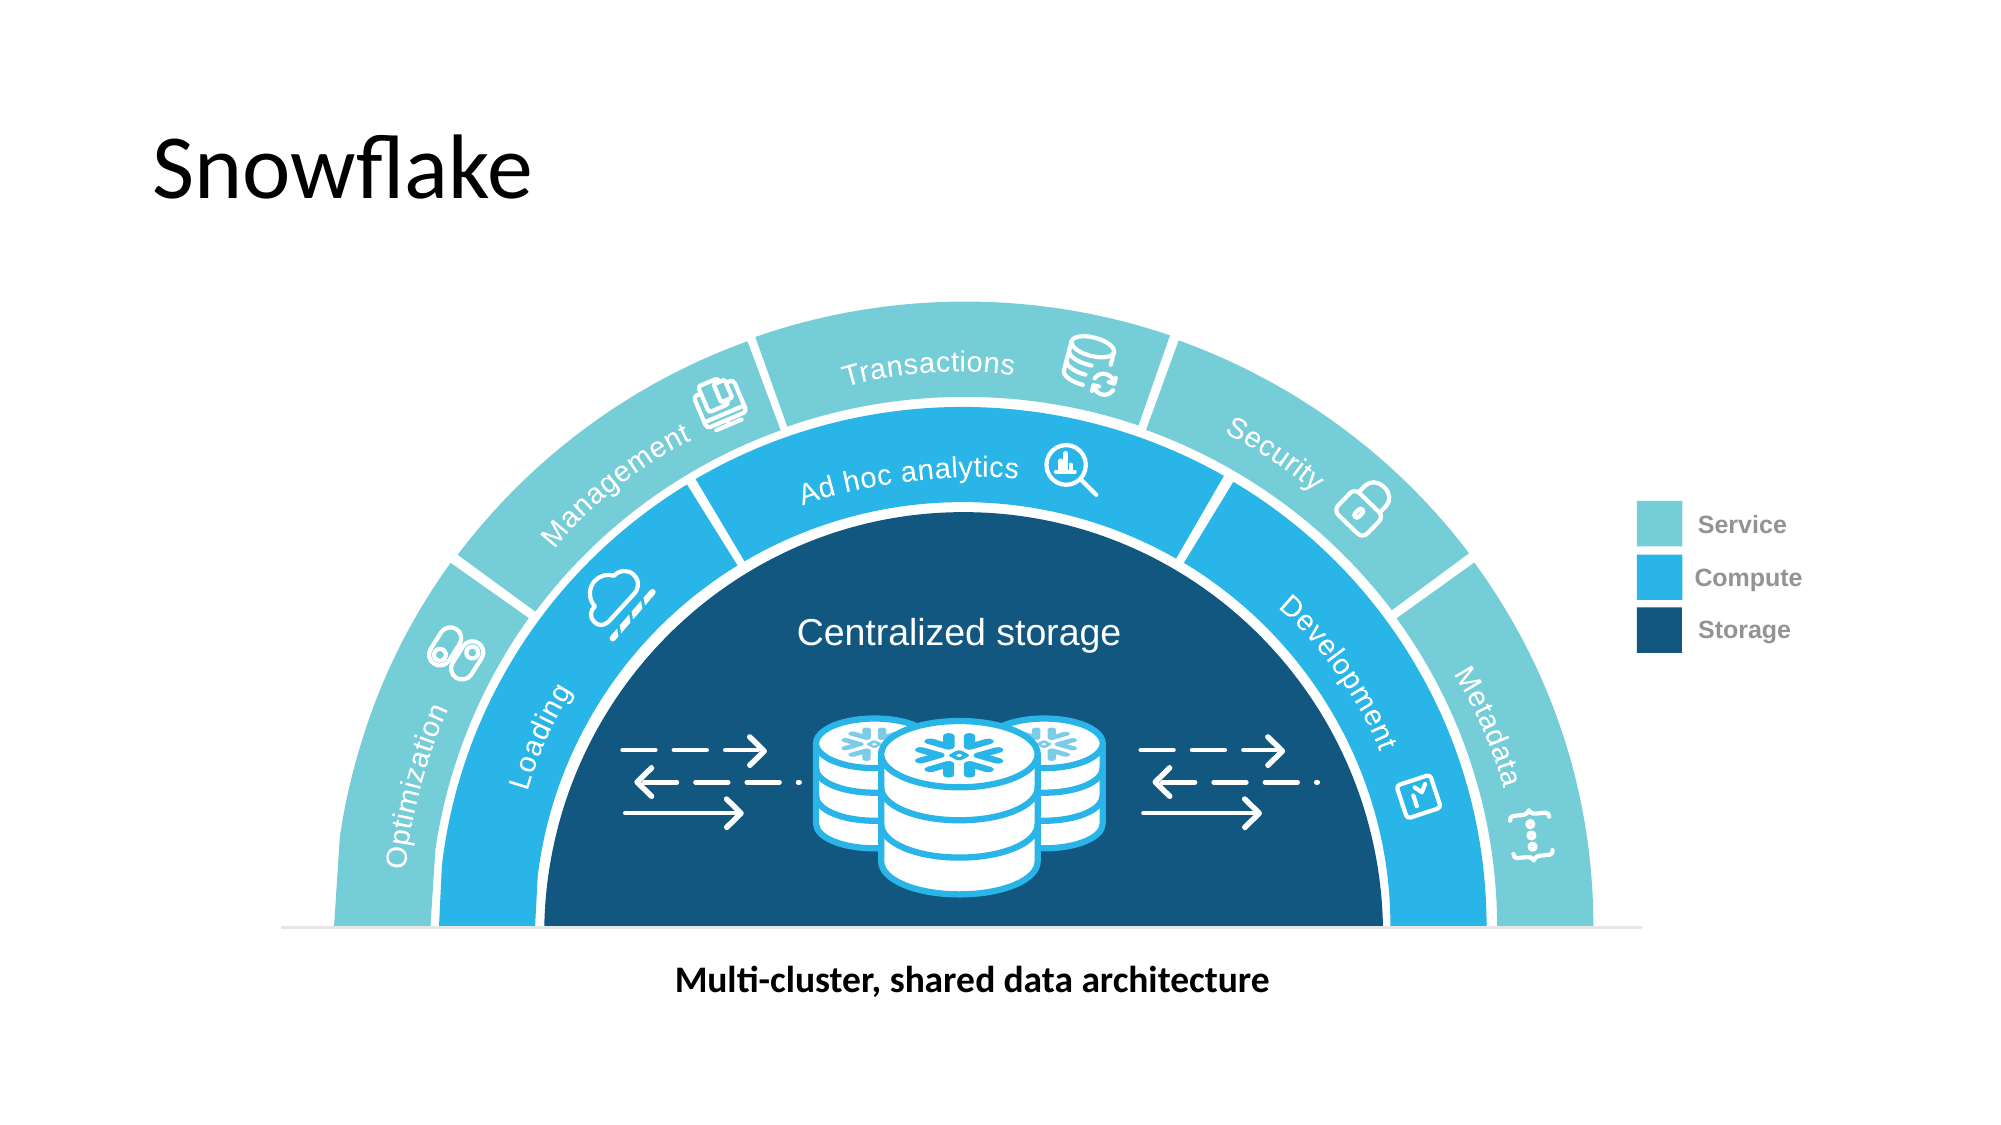

# Snowflake

Security

Management
Transactions

Ad hoc analytics

Service

Compute

Centralized storage
Storage

Development
Metadata

Loading

Optimization

Multi-cluster, shared data architecture